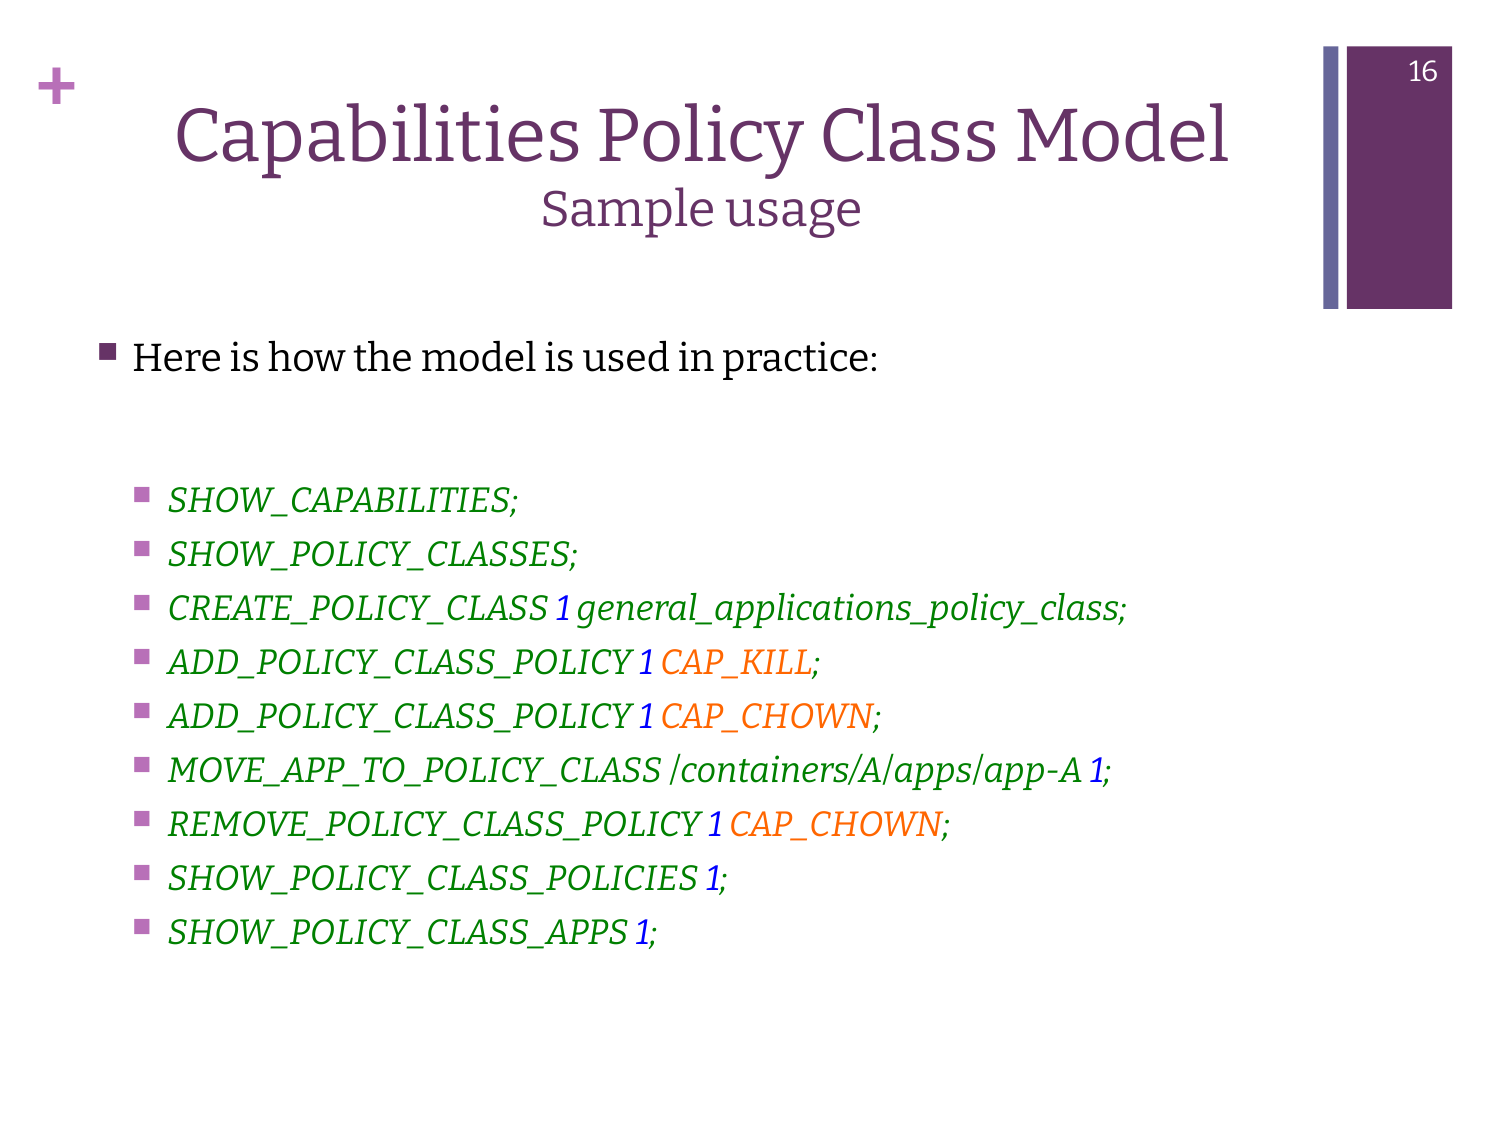

16
# Capabilities Policy Class Model Sample usage
Here is how the model is used in practice:

SHOW_CAPABILITIES;
SHOW_POLICY_CLASSES;
CREATE_POLICY_CLASS 1 general_applications_policy_class;
ADD_POLICY_CLASS_POLICY 1 CAP_KILL;
ADD_POLICY_CLASS_POLICY 1 CAP_CHOWN;
MOVE_APP_TO_POLICY_CLASS /containers/A/apps/app-A 1;
REMOVE_POLICY_CLASS_POLICY 1 CAP_CHOWN;
SHOW_POLICY_CLASS_POLICIES 1;
SHOW_POLICY_CLASS_APPS 1;